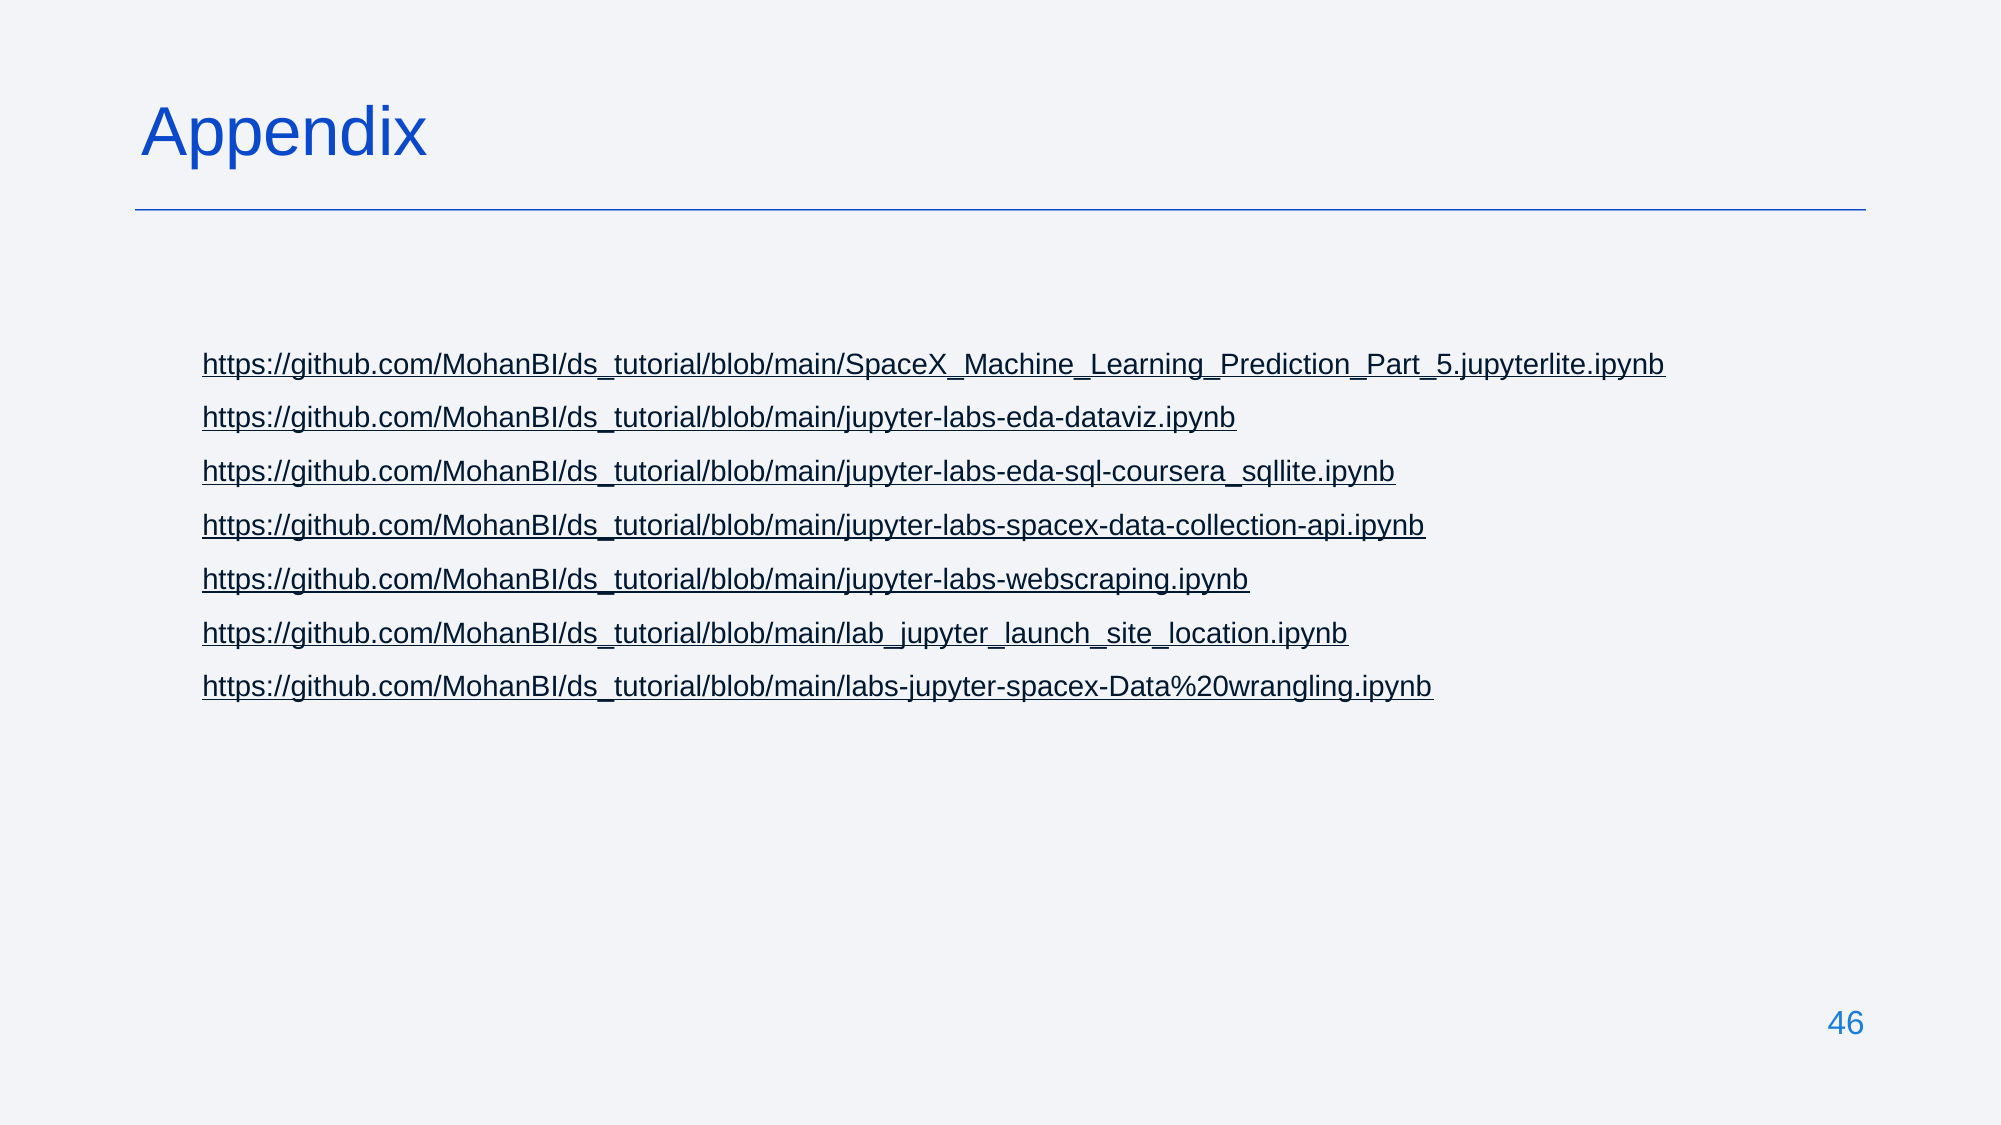

Appendix
# https://github.com/MohanBI/ds_tutorial/blob/main/SpaceX_Machine_Learning_Prediction_Part_5.jupyterlite.ipynb
https://github.com/MohanBI/ds_tutorial/blob/main/jupyter-labs-eda-dataviz.ipynb
https://github.com/MohanBI/ds_tutorial/blob/main/jupyter-labs-eda-sql-coursera_sqllite.ipynb
https://github.com/MohanBI/ds_tutorial/blob/main/jupyter-labs-spacex-data-collection-api.ipynb
https://github.com/MohanBI/ds_tutorial/blob/main/jupyter-labs-webscraping.ipynb
https://github.com/MohanBI/ds_tutorial/blob/main/lab_jupyter_launch_site_location.ipynb
https://github.com/MohanBI/ds_tutorial/blob/main/labs-jupyter-spacex-Data%20wrangling.ipynb

46